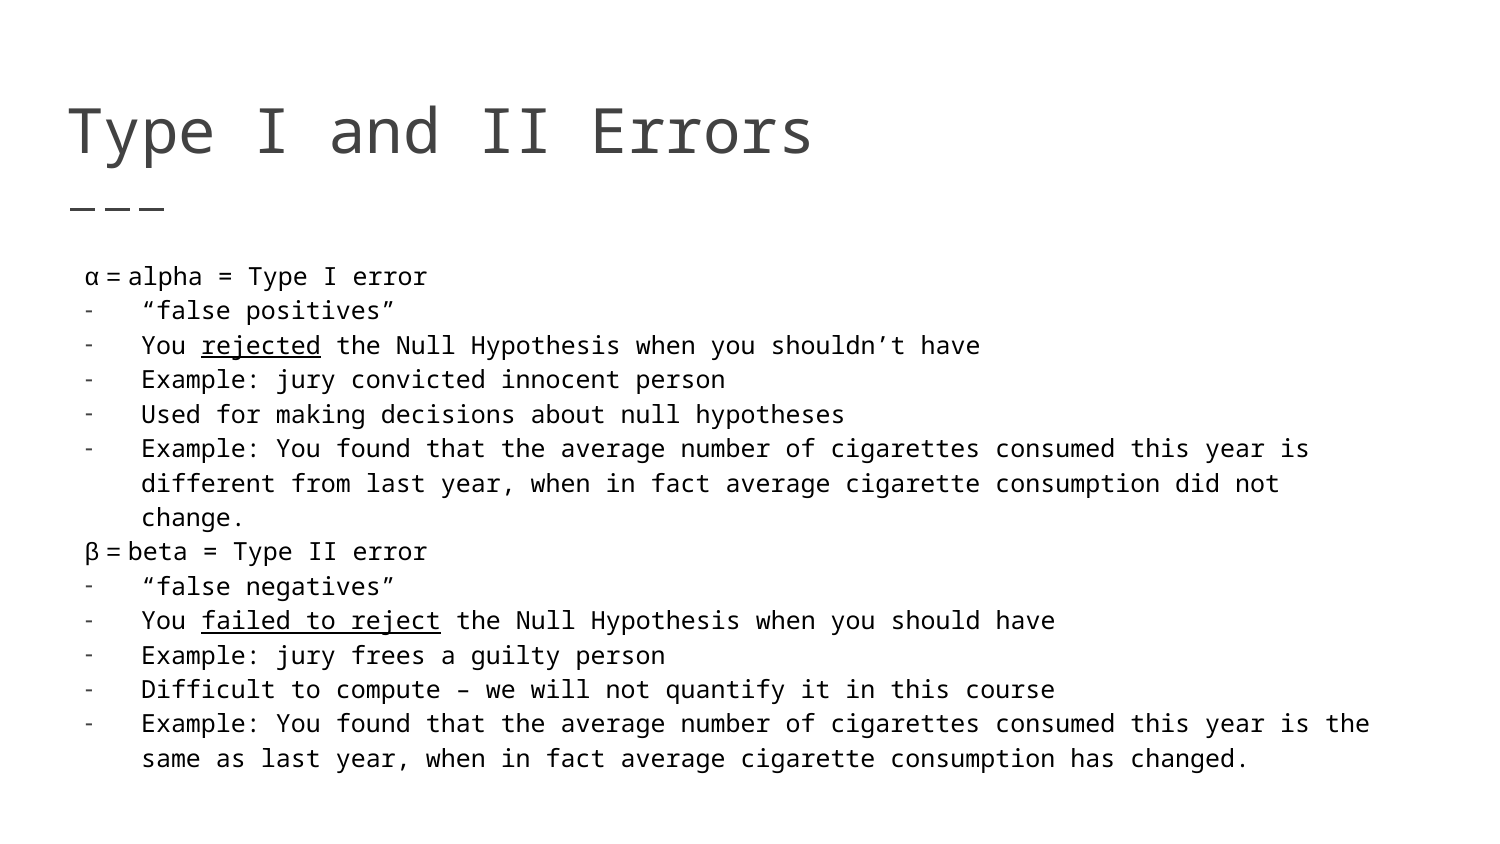

# Type I and II Errors
α = alpha = Type I error
“false positives”
You rejected the Null Hypothesis when you shouldn’t have
Example: jury convicted innocent person
Used for making decisions about null hypotheses
Example: You found that the average number of cigarettes consumed this year is different from last year, when in fact average cigarette consumption did not change.
β = beta = Type II error
“false negatives”
You failed to reject the Null Hypothesis when you should have
Example: jury frees a guilty person
Difficult to compute – we will not quantify it in this course
Example: You found that the average number of cigarettes consumed this year is the same as last year, when in fact average cigarette consumption has changed.